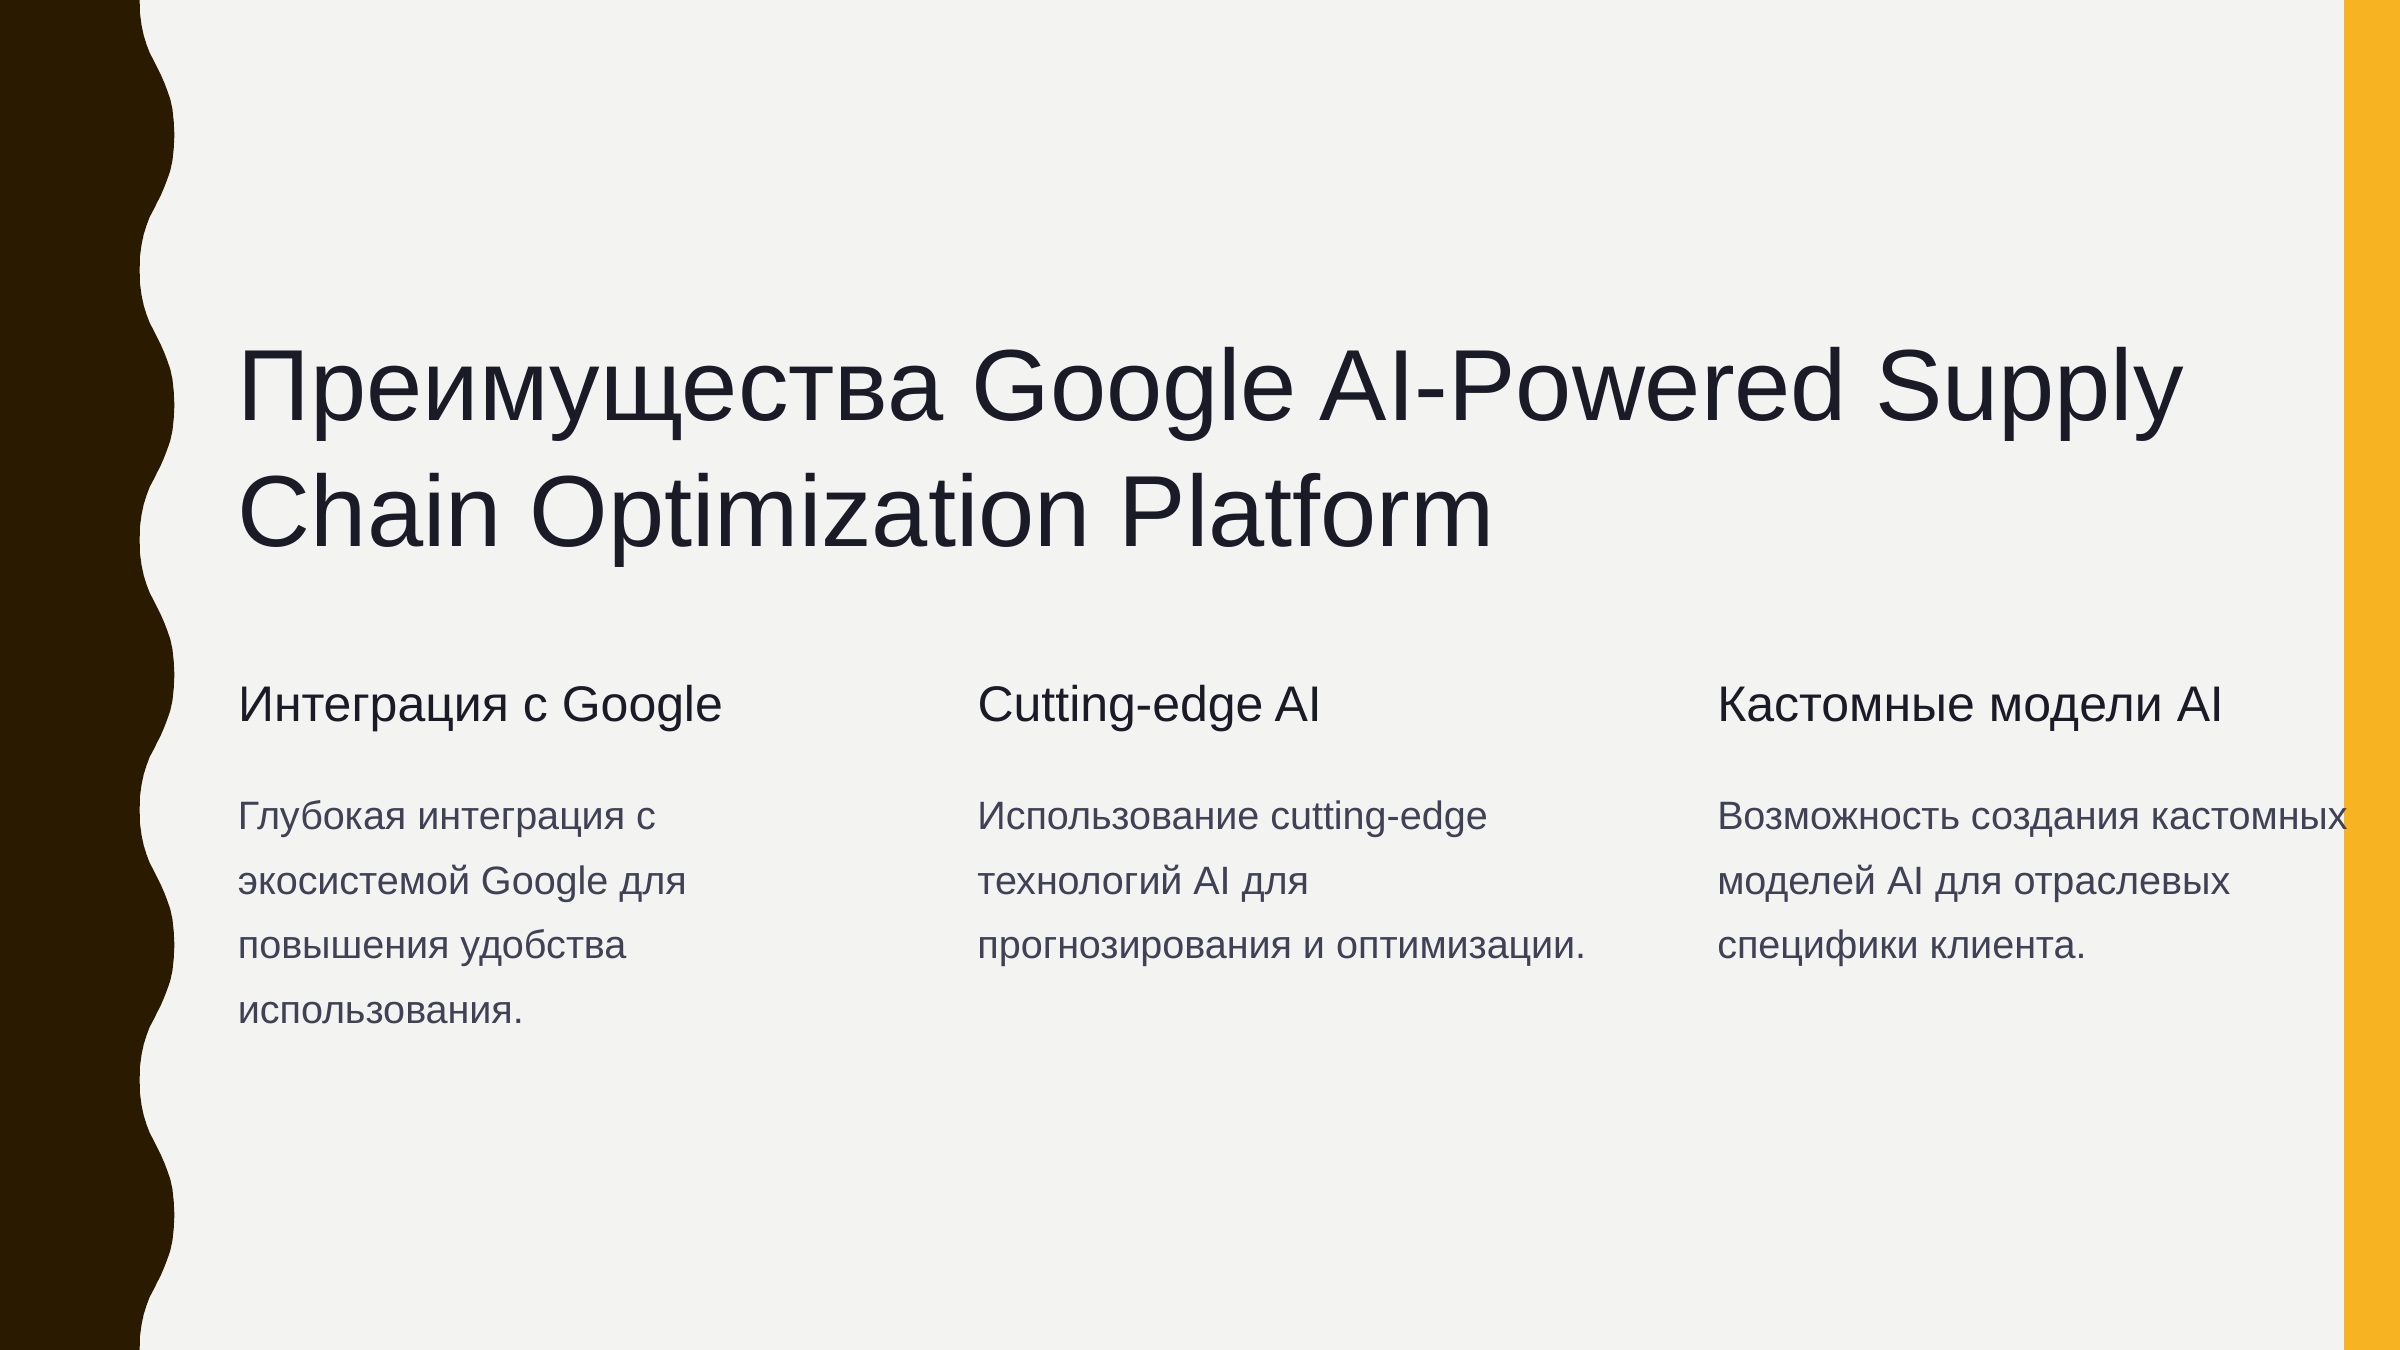

Преимущества Google AI-Powered Supply Chain Optimization Platform
Интеграция с Google
Cutting-edge AI
Кастомные модели AI
Глубокая интеграция с экосистемой Google для повышения удобства использования.
Использование cutting-edge технологий AI для прогнозирования и оптимизации.
Возможность создания кастомных моделей AI для отраслевых специфики клиента.